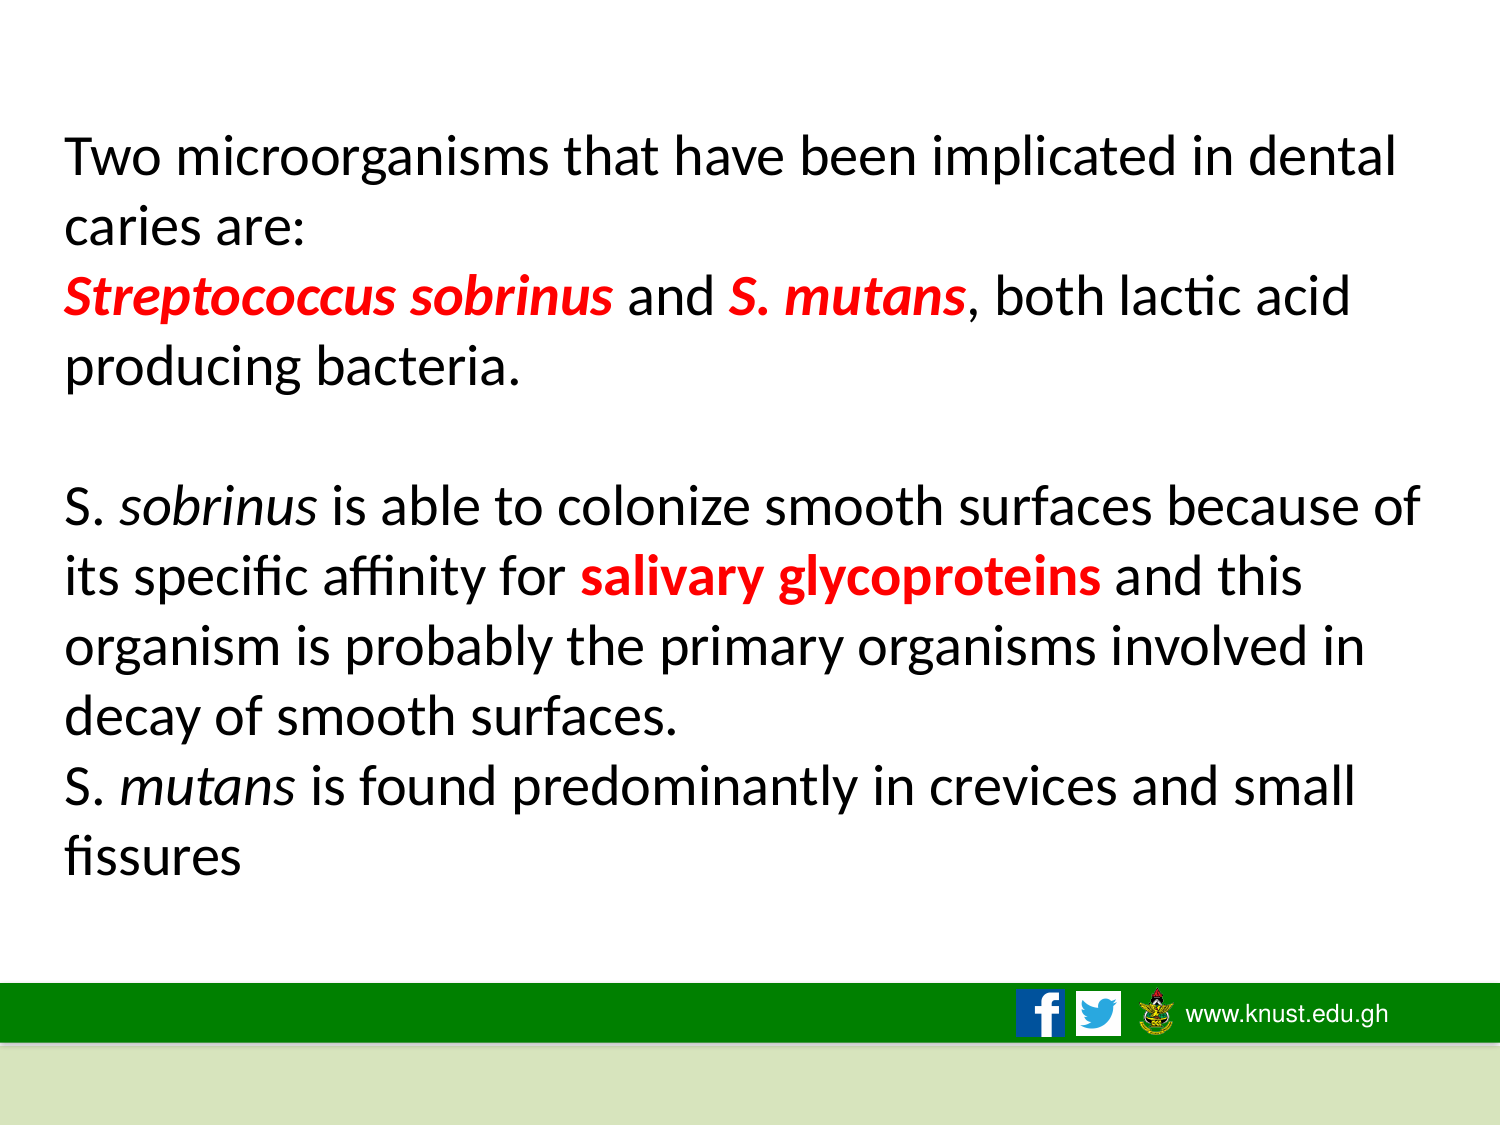

Two microorganisms that have been implicated in dental caries are:
Streptococcus sobrinus and S. mutans, both lactic acid producing bacteria.

S. sobrinus is able to colonize smooth surfaces because of its specific affinity for salivary glycoproteins and this organism is probably the primary organisms involved in decay of smooth surfaces.
S. mutans is found predominantly in crevices and small fissures

2019/2020